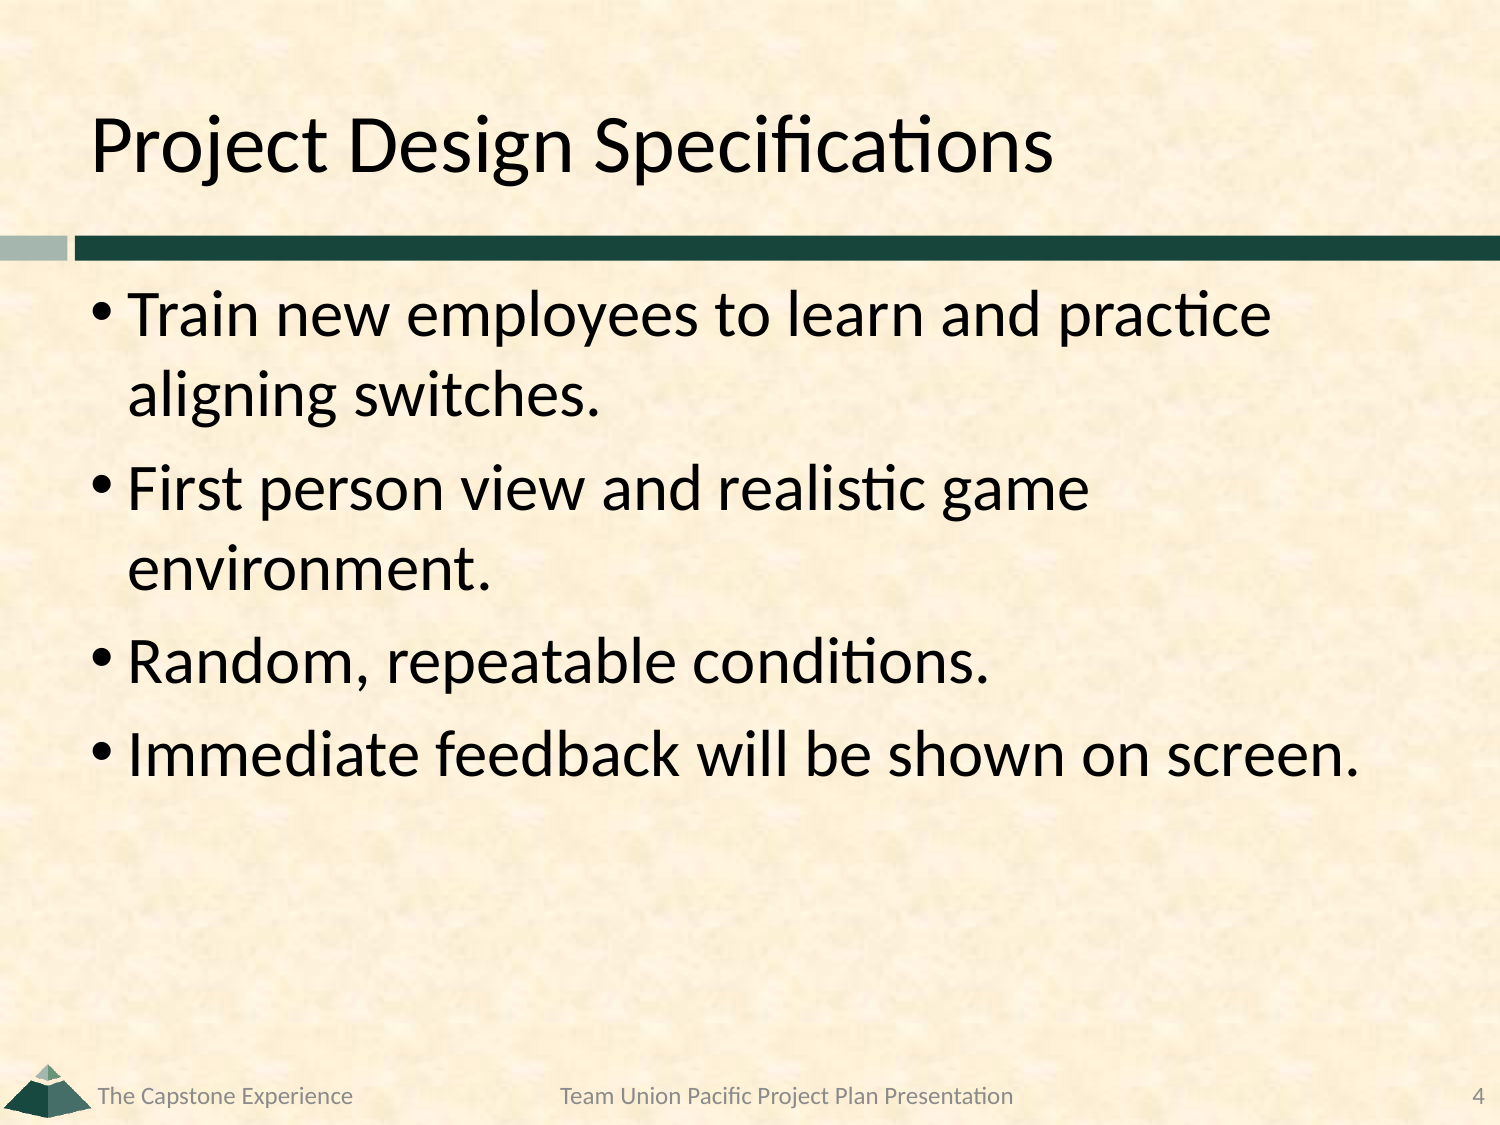

# Project Design Specifications
Train new employees to learn and practice aligning switches.
First person view and realistic game environment.
Random, repeatable conditions.
Immediate feedback will be shown on screen.
The Capstone Experience
Team Union Pacific Project Plan Presentation
4